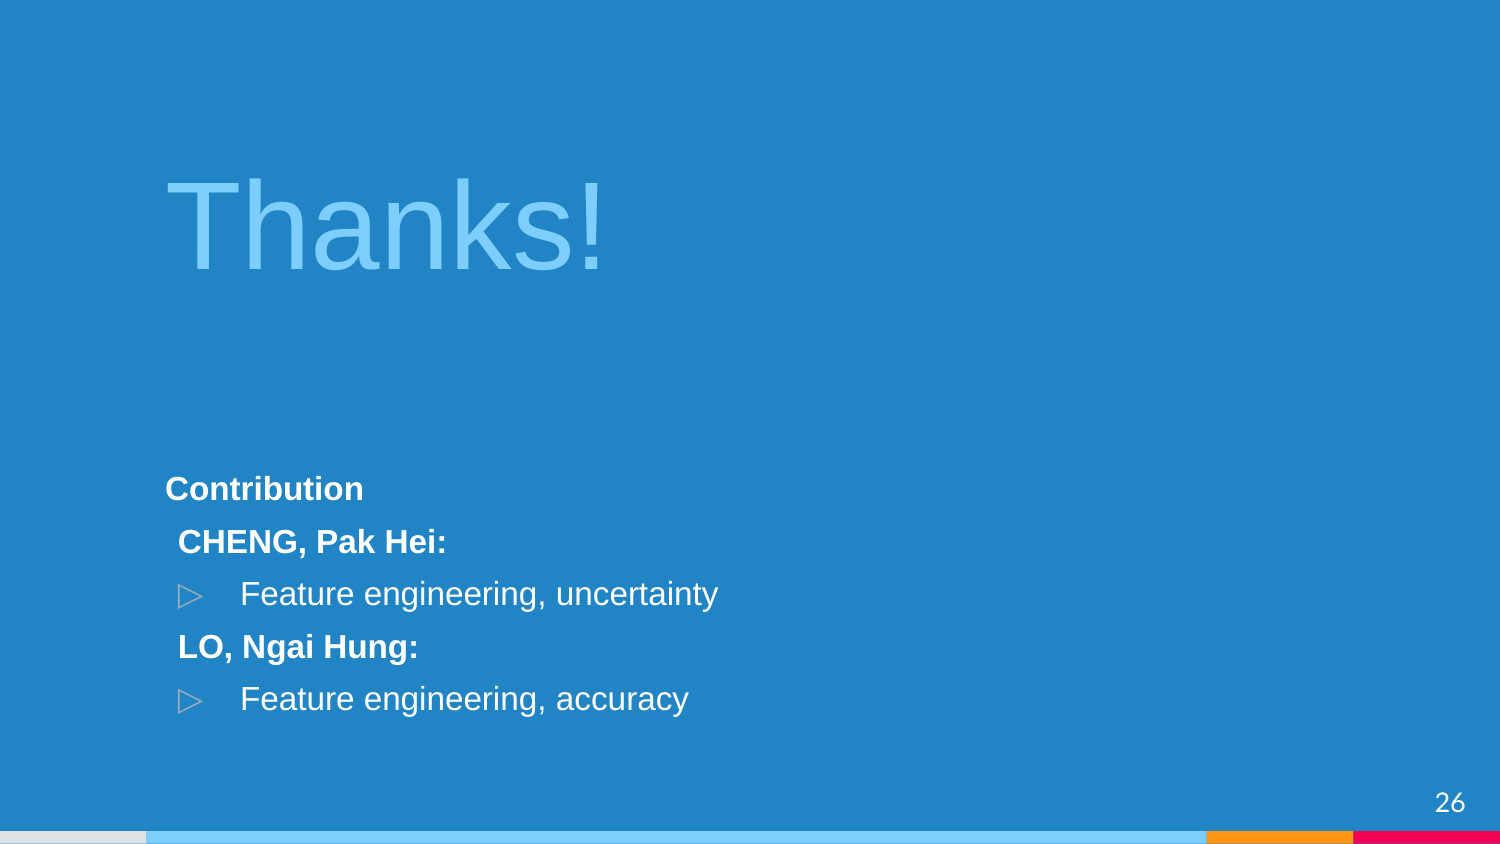

Thanks!
Contribution
CHENG, Pak Hei:
Feature engineering, uncertainty
LO, Ngai Hung:
Feature engineering, accuracy

26